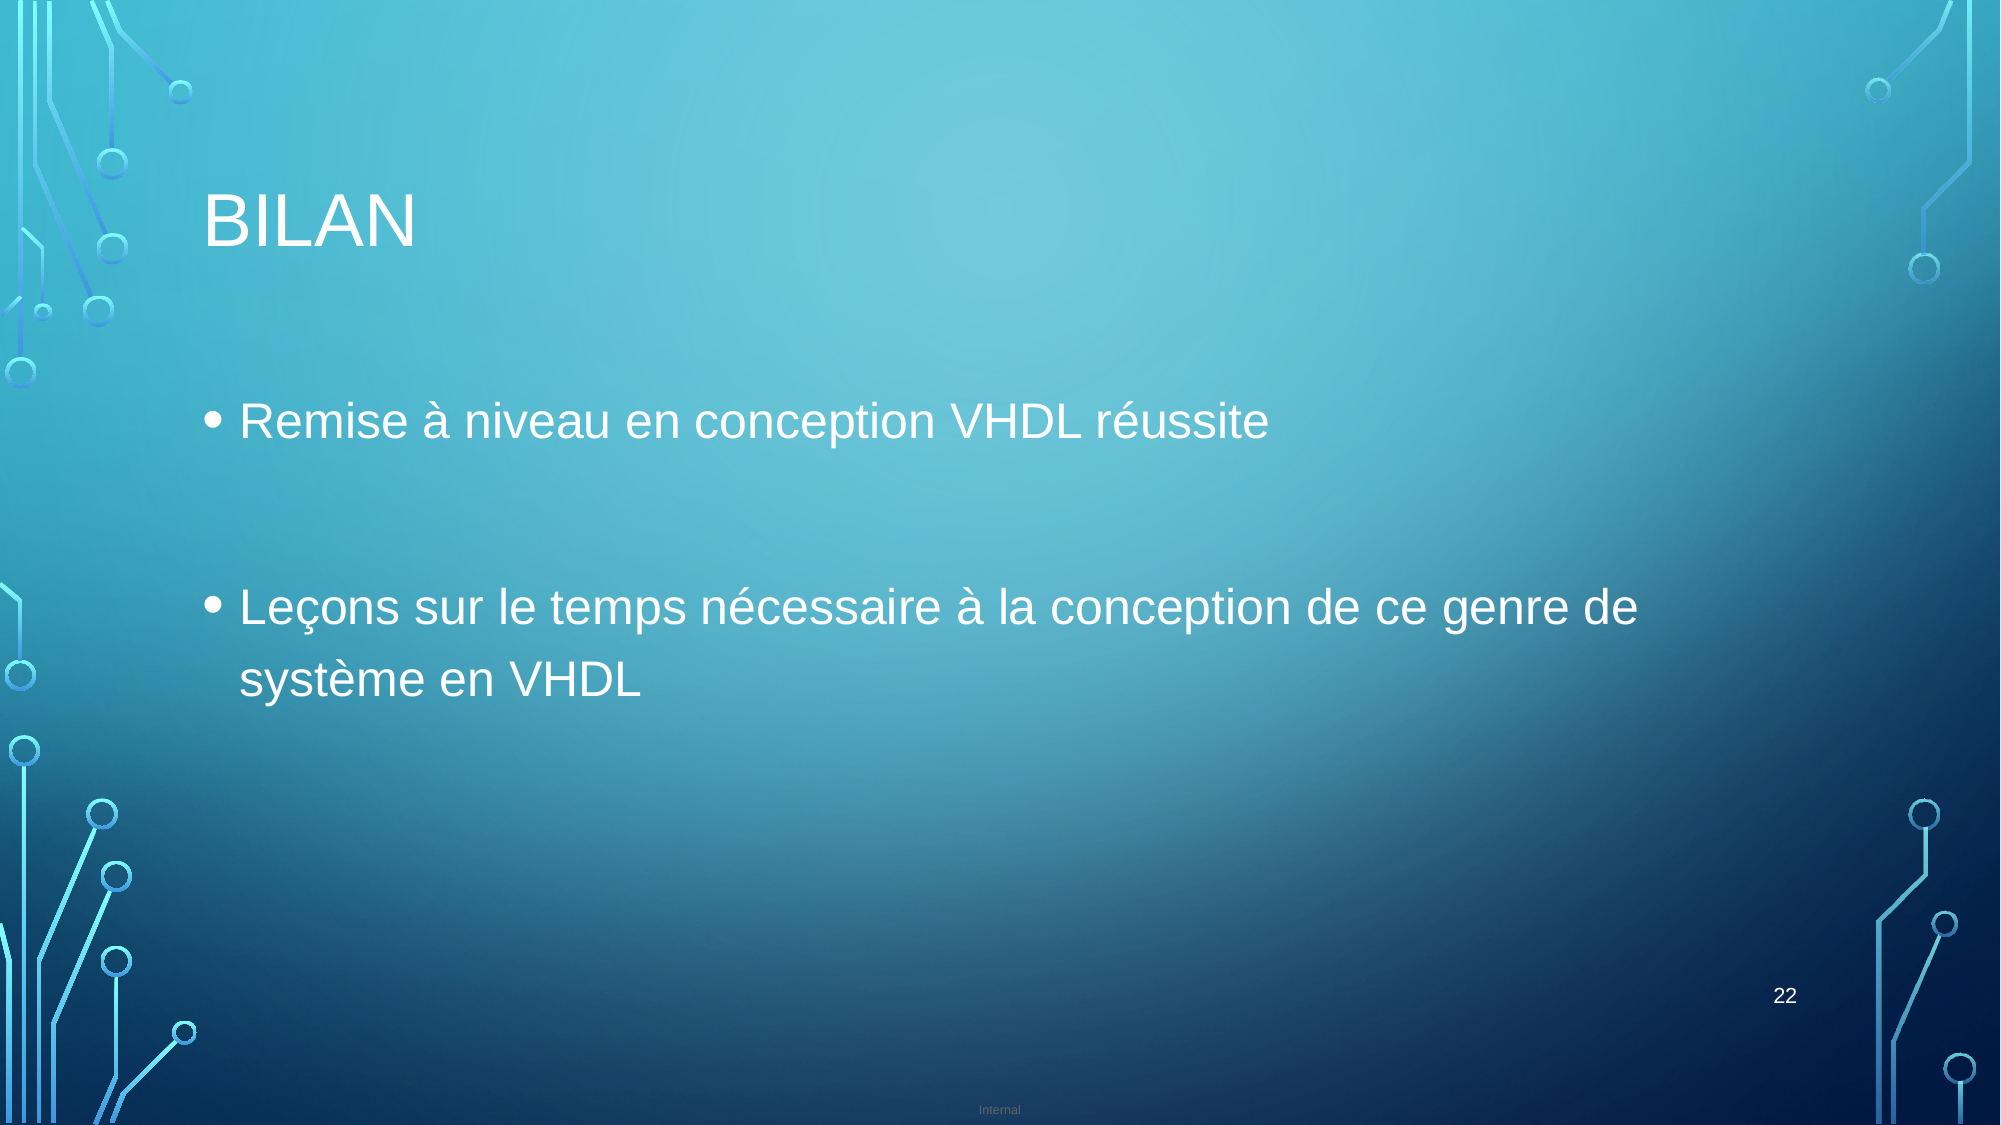

# Bilan
Remise à niveau en conception VHDL réussite

Leçons sur le temps nécessaire à la conception de ce genre de système en VHDL

22